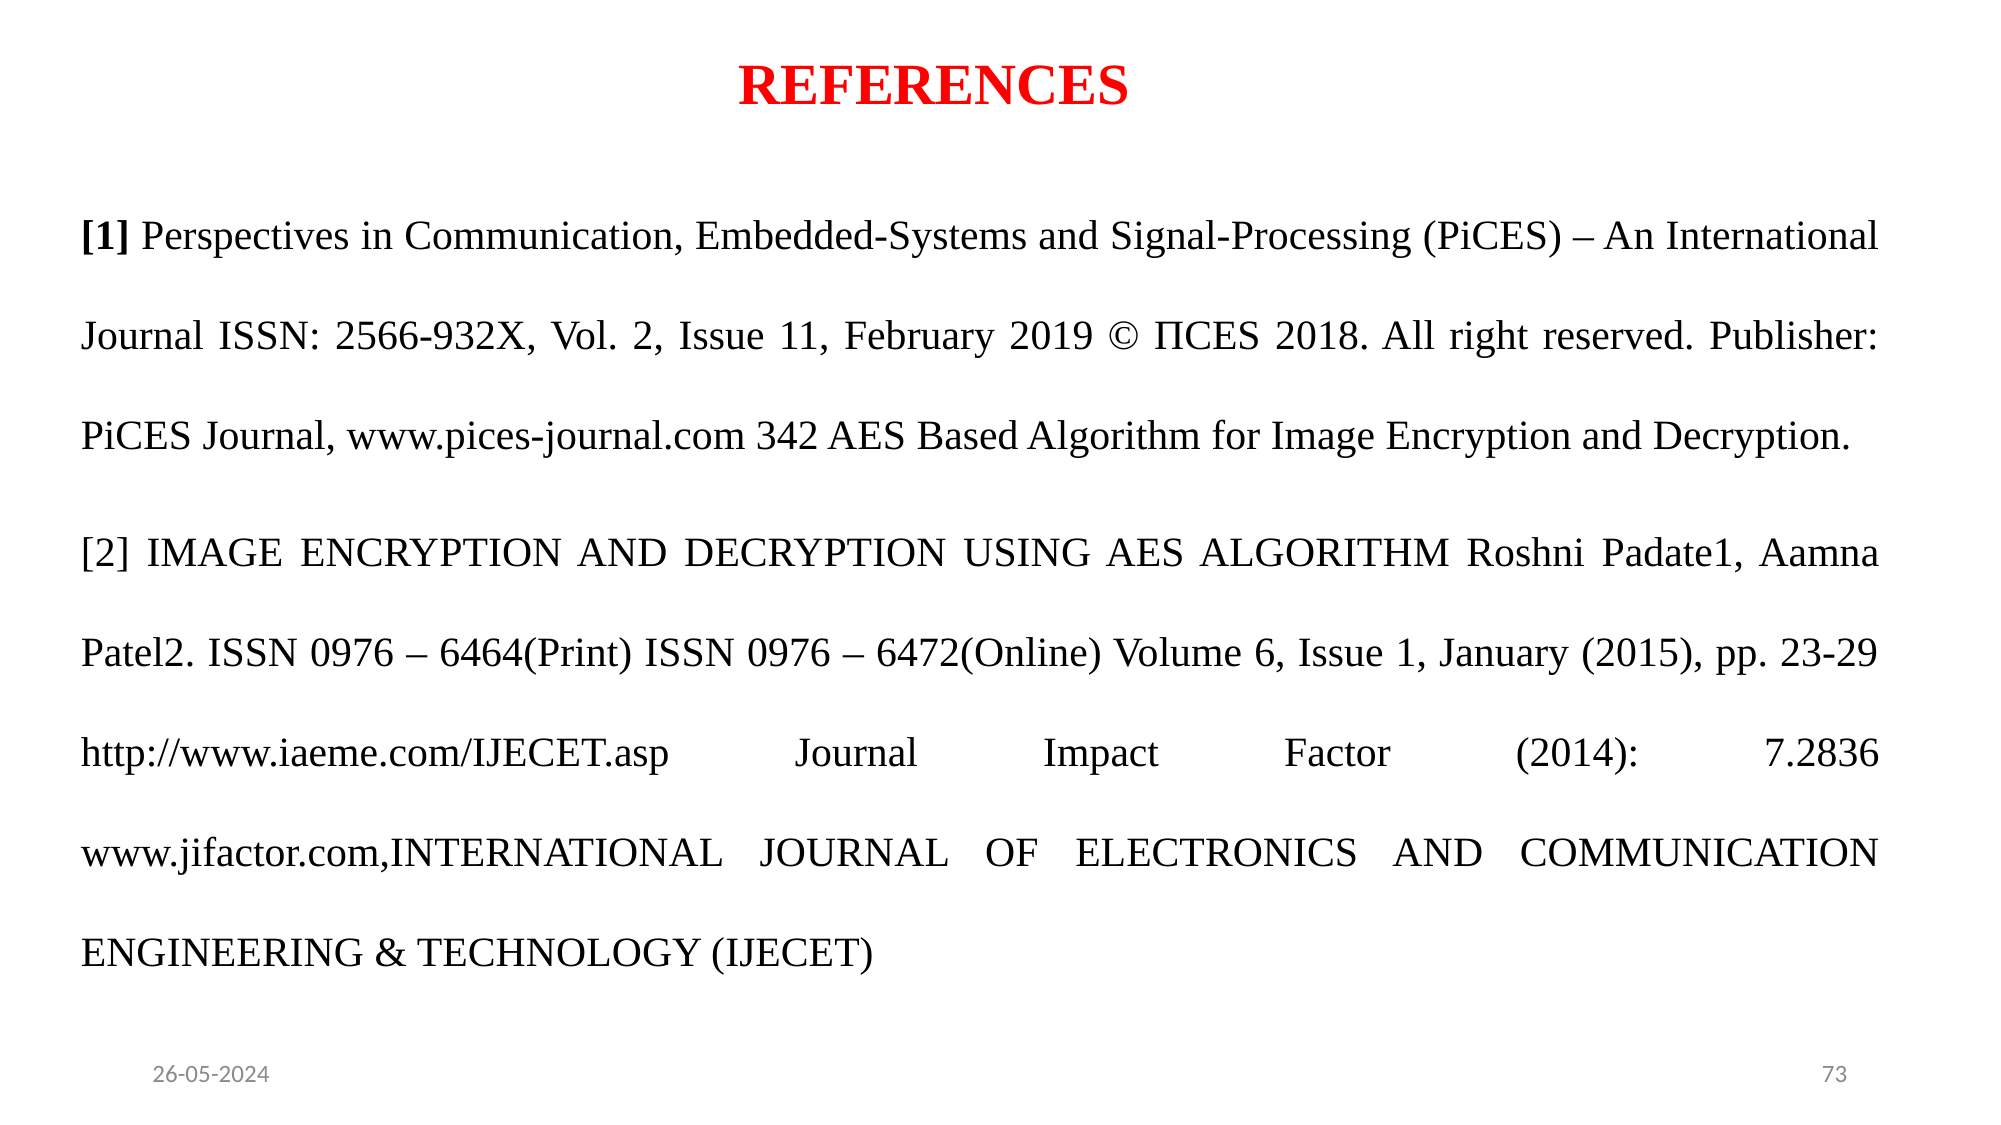

REFERENCES

[1] Perspectives in Communication, Embedded-Systems and Signal-Processing (PiCES) – An International Journal ISSN: 2566-932X, Vol. 2, Issue 11, February 2019 © ΠCES 2018. All right reserved. Publisher: PiCES Journal, www.pices-journal.com 342 AES Based Algorithm for Image Encryption and Decryption.
[2] IMAGE ENCRYPTION AND DECRYPTION USING AES ALGORITHM Roshni Padate1, Aamna Patel2. ISSN 0976 – 6464(Print) ISSN 0976 – 6472(Online) Volume 6, Issue 1, January (2015), pp. 23-29 http://www.iaeme.com/IJECET.asp Journal Impact Factor (2014): 7.2836 www.jifactor.com,INTERNATIONAL JOURNAL OF ELECTRONICS AND COMMUNICATION ENGINEERING & TECHNOLOGY (IJECET)
26-05-2024
73